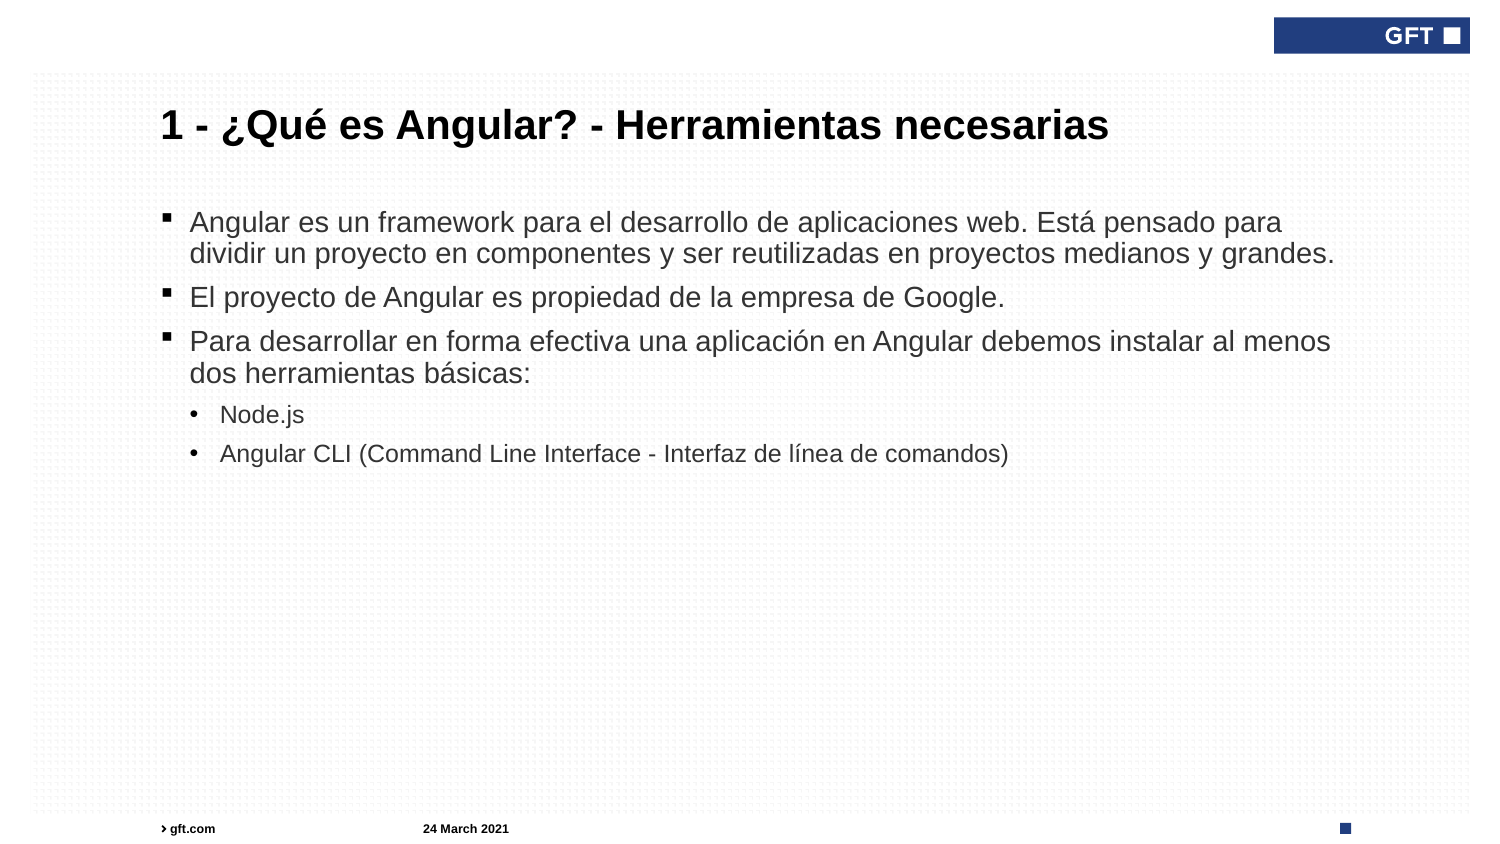

# 1 - ¿Qué es Angular? - Herramientas necesarias
Angular es un framework para el desarrollo de aplicaciones web. Está pensado para dividir un proyecto en componentes y ser reutilizadas en proyectos medianos y grandes.
El proyecto de Angular es propiedad de la empresa de Google.
Para desarrollar en forma efectiva una aplicación en Angular debemos instalar al menos dos herramientas básicas:
Node.js
Angular CLI (Command Line Interface - Interfaz de línea de comandos)

24 March 2021